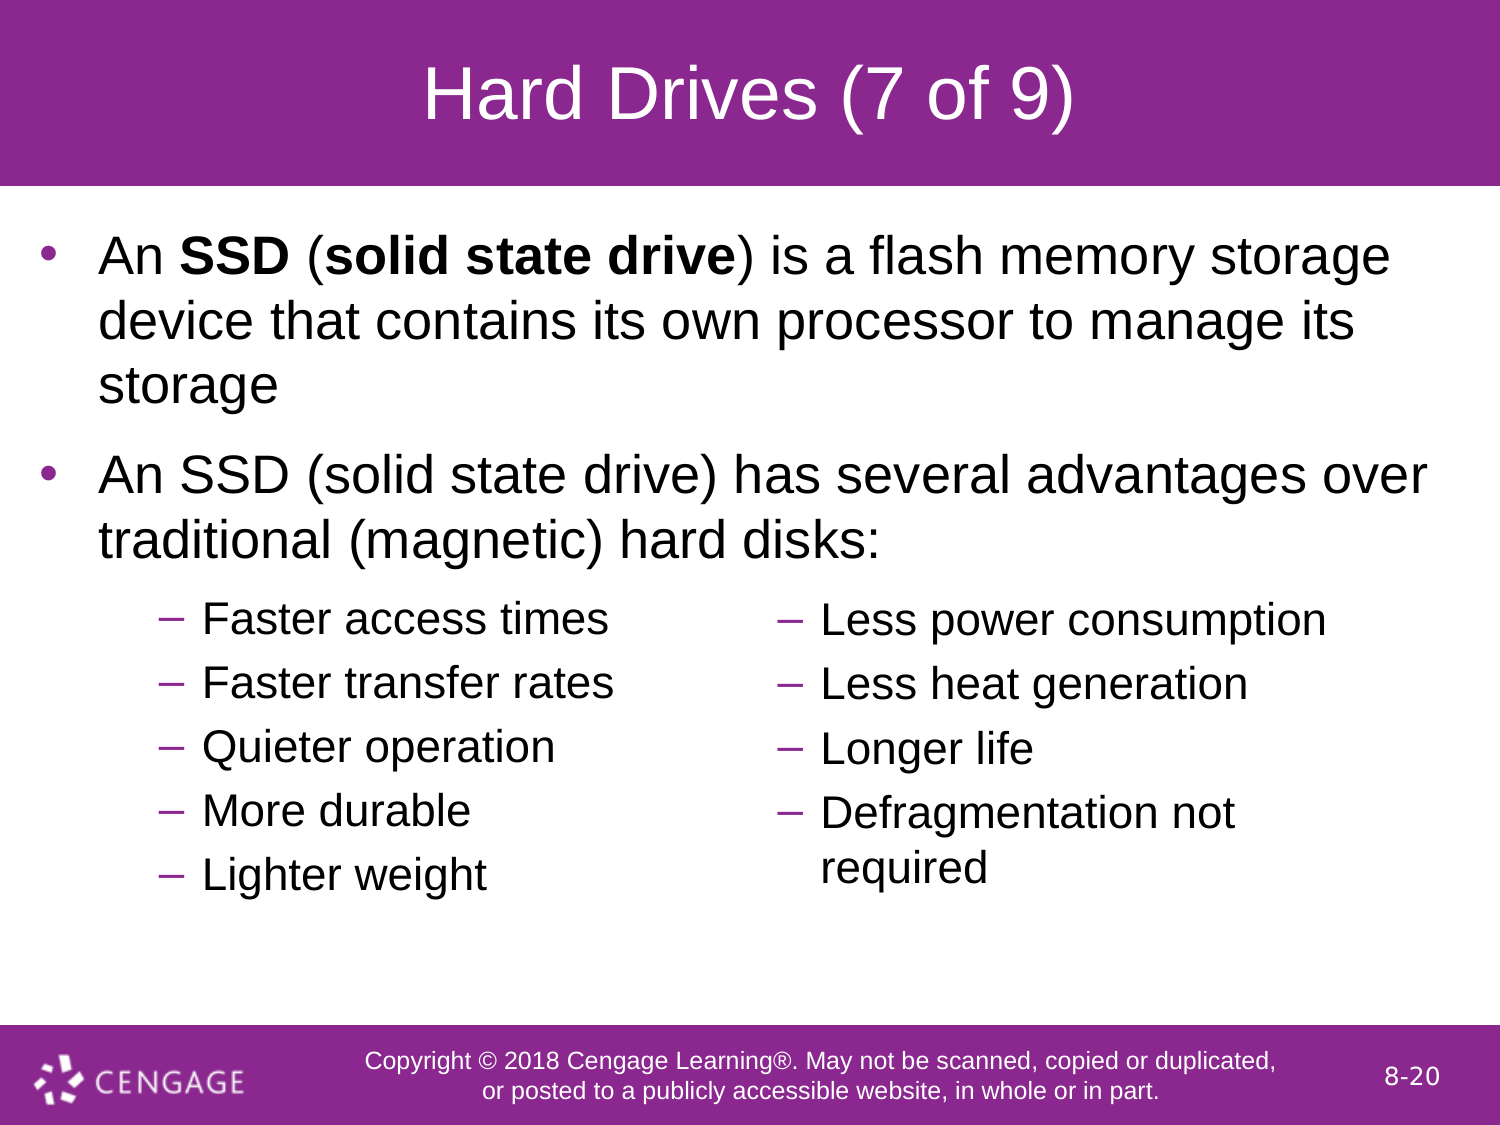

# Hard Drives (7 of 9)
An SSD (solid state drive) is a flash memory storage device that contains its own processor to manage its storage
An SSD (solid state drive) has several advantages over traditional (magnetic) hard disks:
Faster access times
Faster transfer rates
Quieter operation
More durable
Lighter weight
Less power consumption
Less heat generation
Longer life
Defragmentation not required